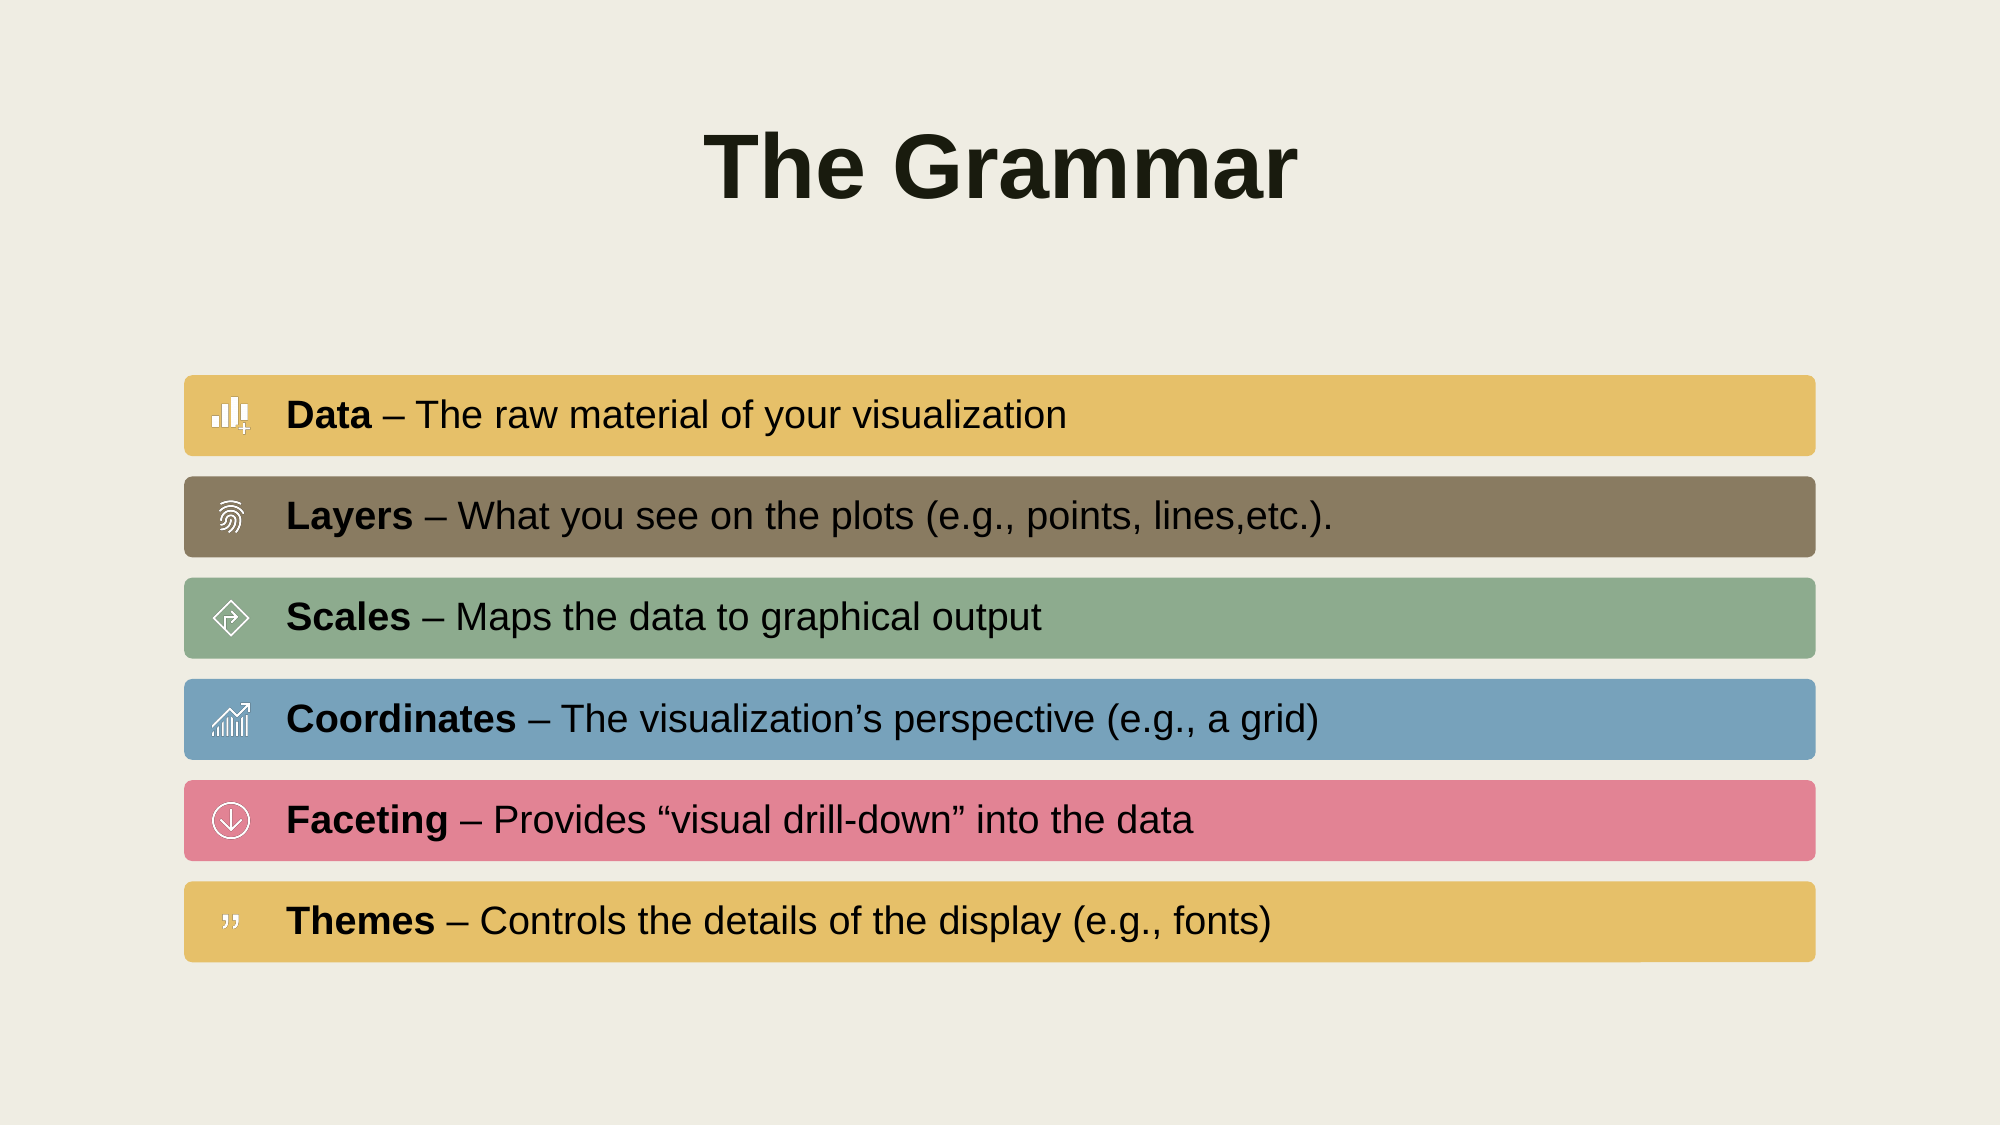

# The Grammar
Data – The raw material of your visualization
Layers – What you see on the plots (e.g., points, lines,etc.).
Scales – Maps the data to graphical output
Coordinates – The visualization’s perspective (e.g., a grid)
Faceting – Provides “visual drill-down” into the data
Themes – Controls the details of the display (e.g., fonts)